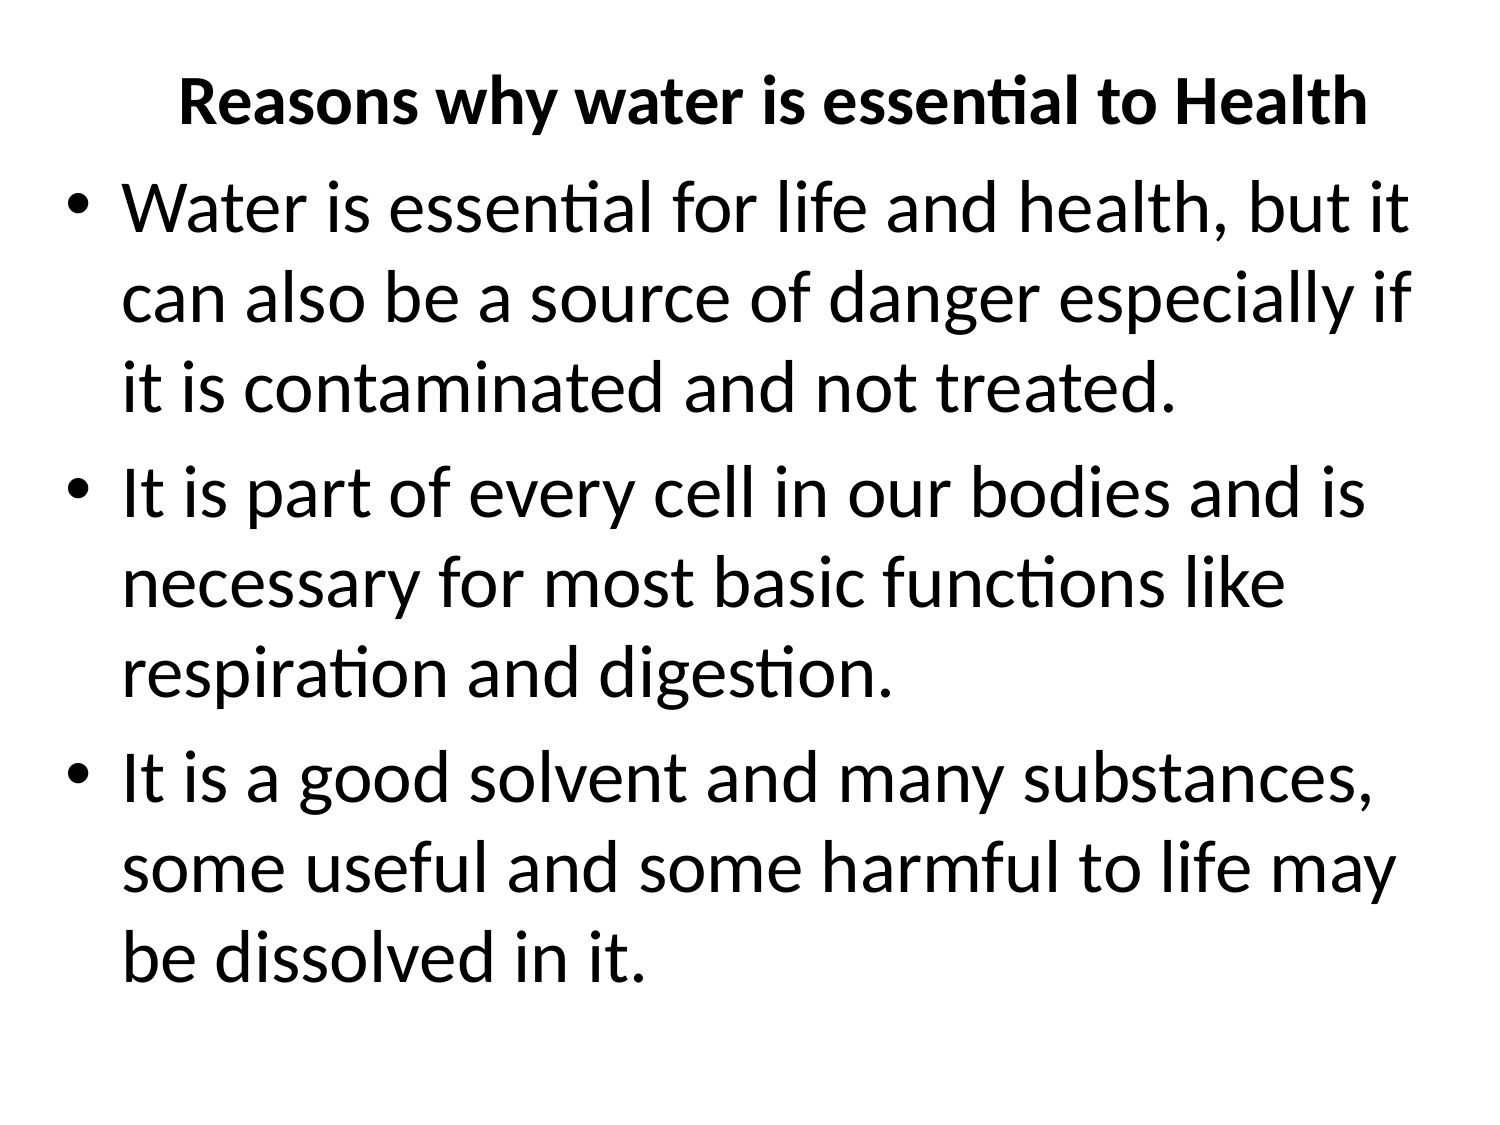

# Reasons why water is essential to Health
Water is essential for life and health, but it can also be a source of danger especially if it is contaminated and not treated.
It is part of every cell in our bodies and is necessary for most basic functions like respiration and digestion.
It is a good solvent and many substances, some useful and some harmful to life may be dissolved in it.